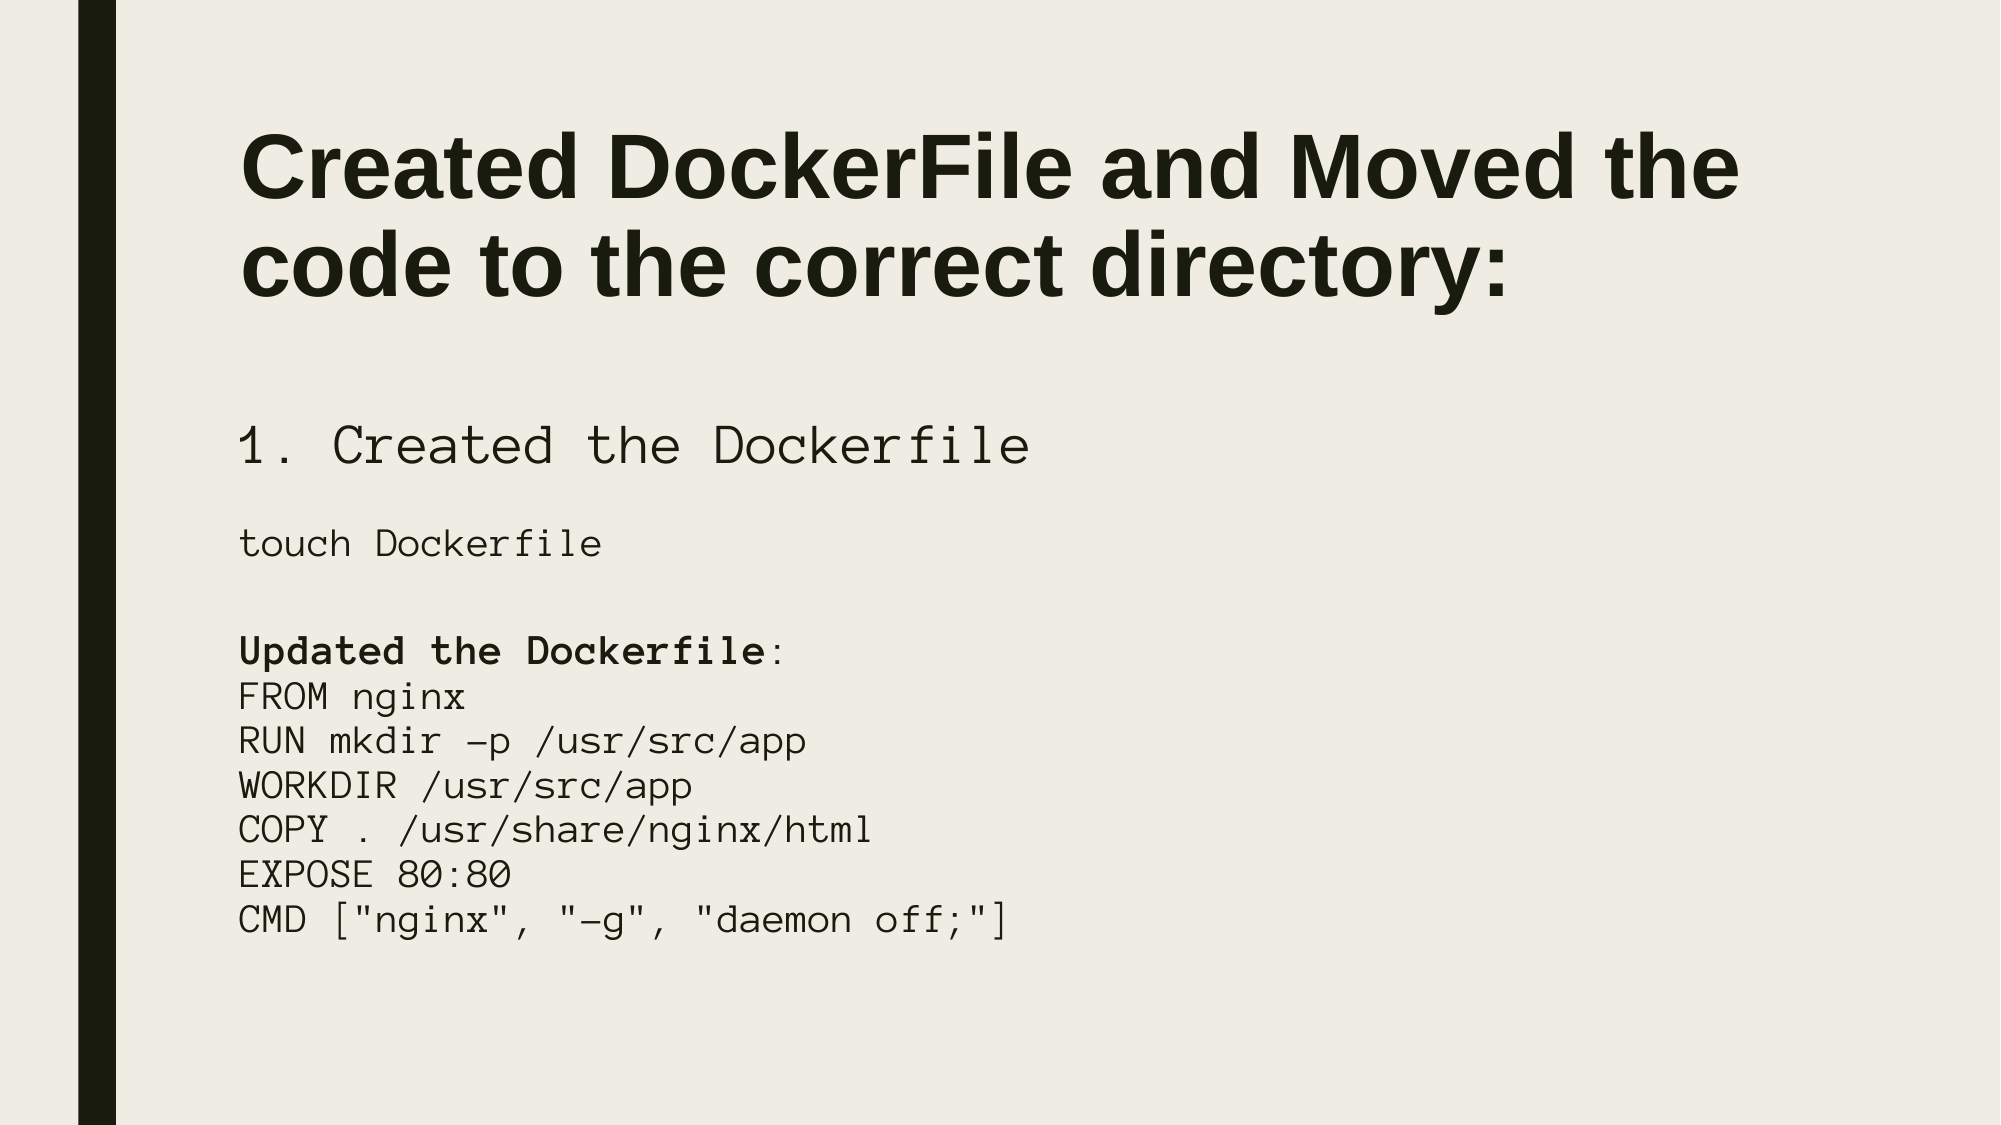

# Created DockerFile and Moved the code to the correct directory: 1. Created the Dockerfile touch Dockerfile Updated the Dockerfile: FROM nginx RUN mkdir -p /usr/src/app WORKDIR /usr/src/app COPY . /usr/share/nginx/html EXPOSE 80:80 CMD ["nginx", "-g", "daemon off;"]